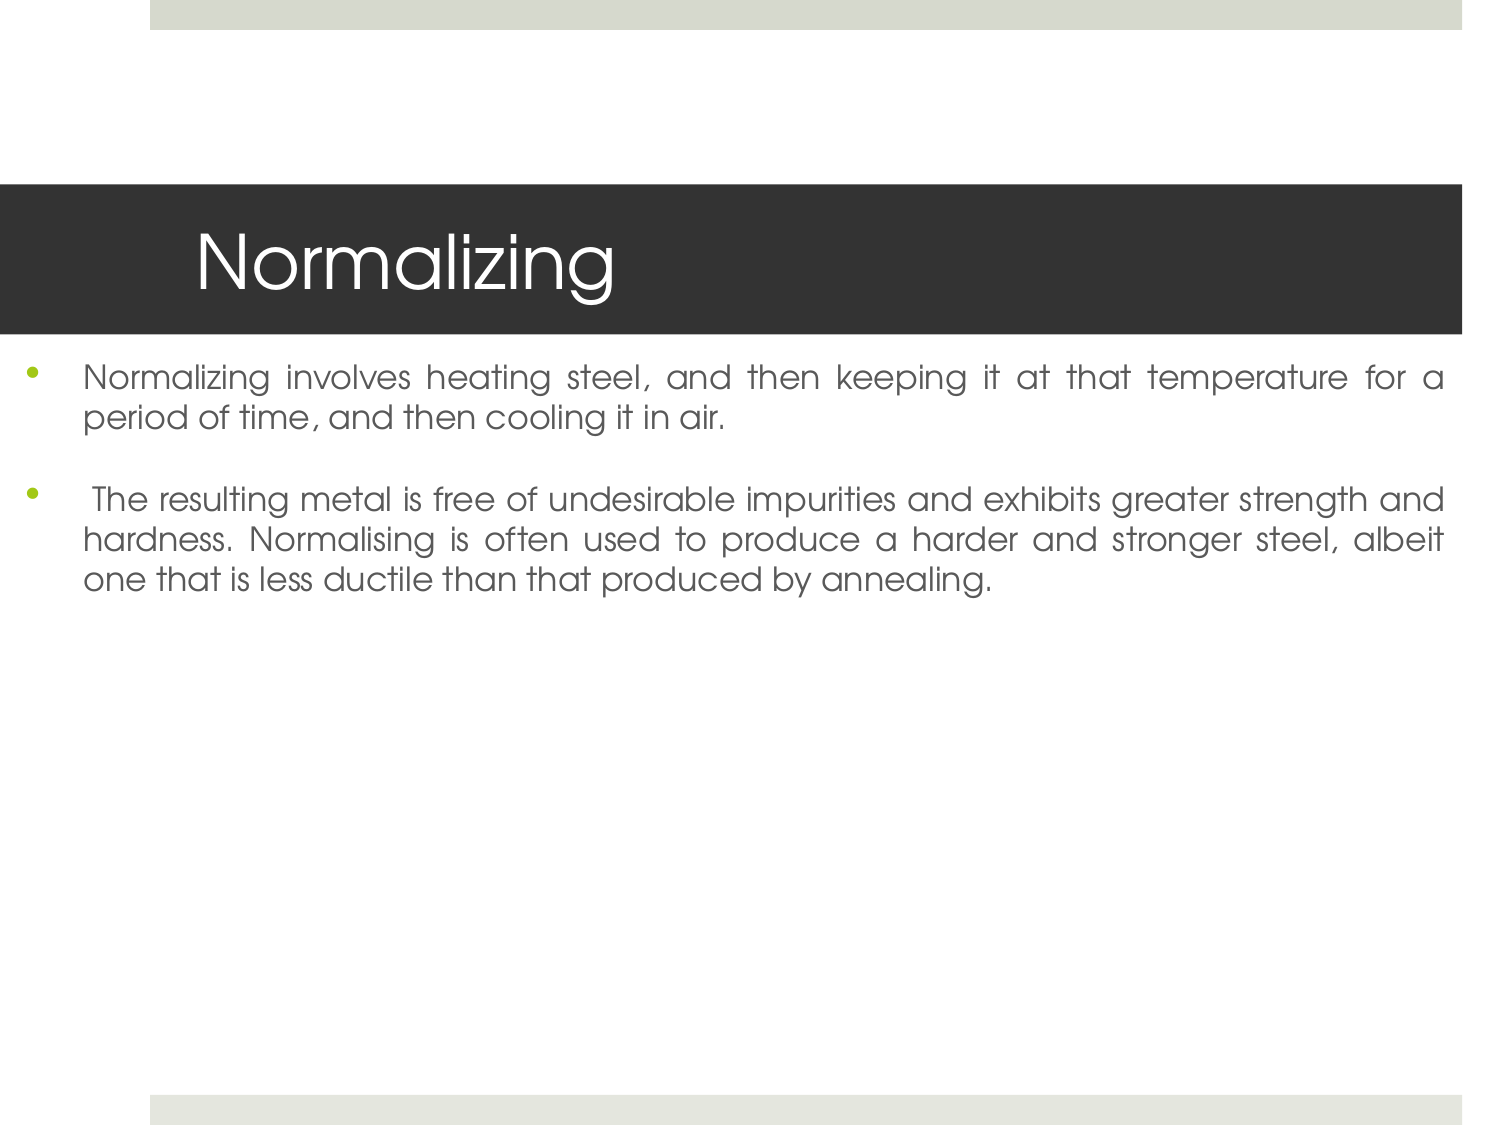

# Normalizing
Normalizing involves heating steel, and then keeping it at that temperature for a period of time, and then cooling it in air.
 The resulting metal is free of undesirable impurities and exhibits greater strength and hardness. Normalising is often used to produce a harder and stronger steel, albeit one that is less ductile than that produced by annealing.